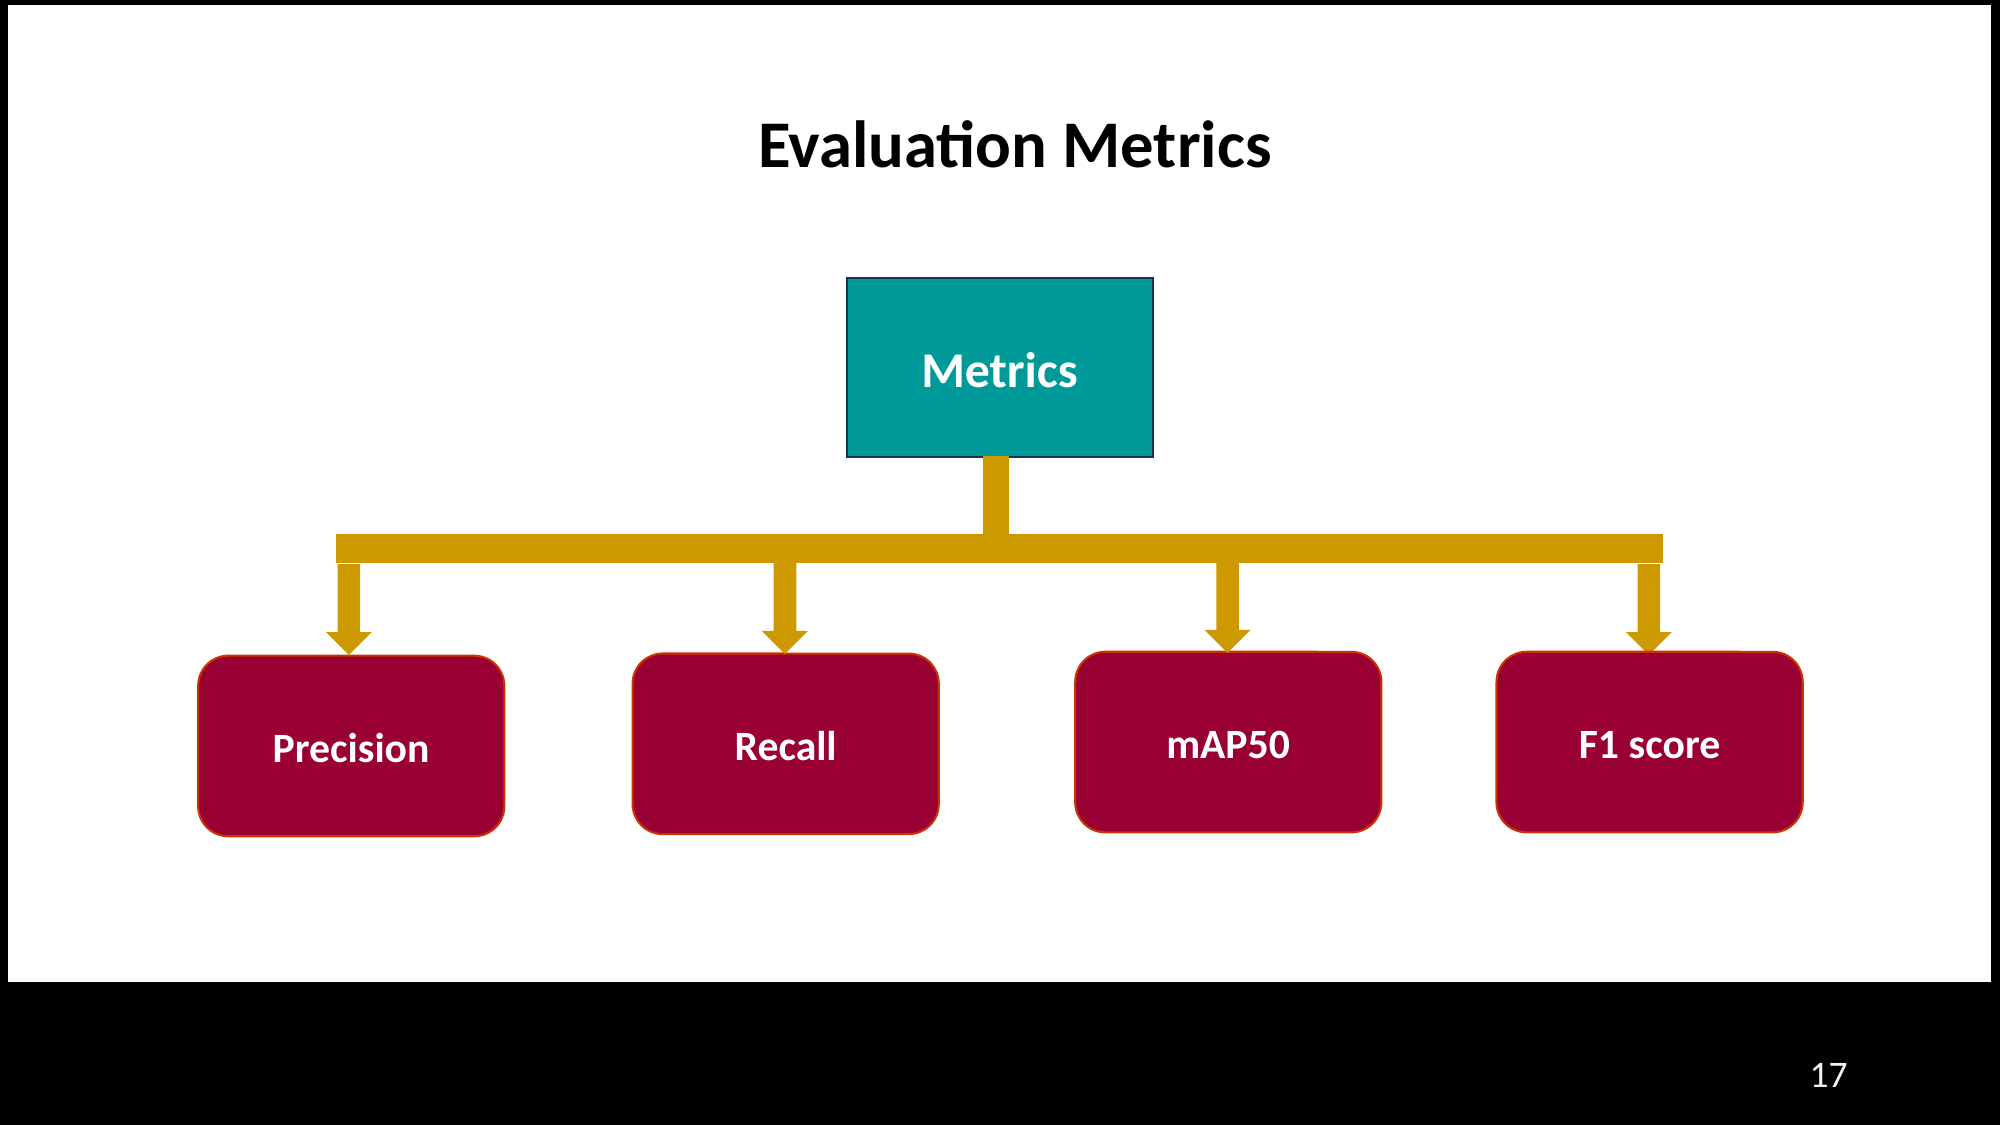

Evaluation Metrics
Metrics

mAP50
F1 score
Recall
Precision

17